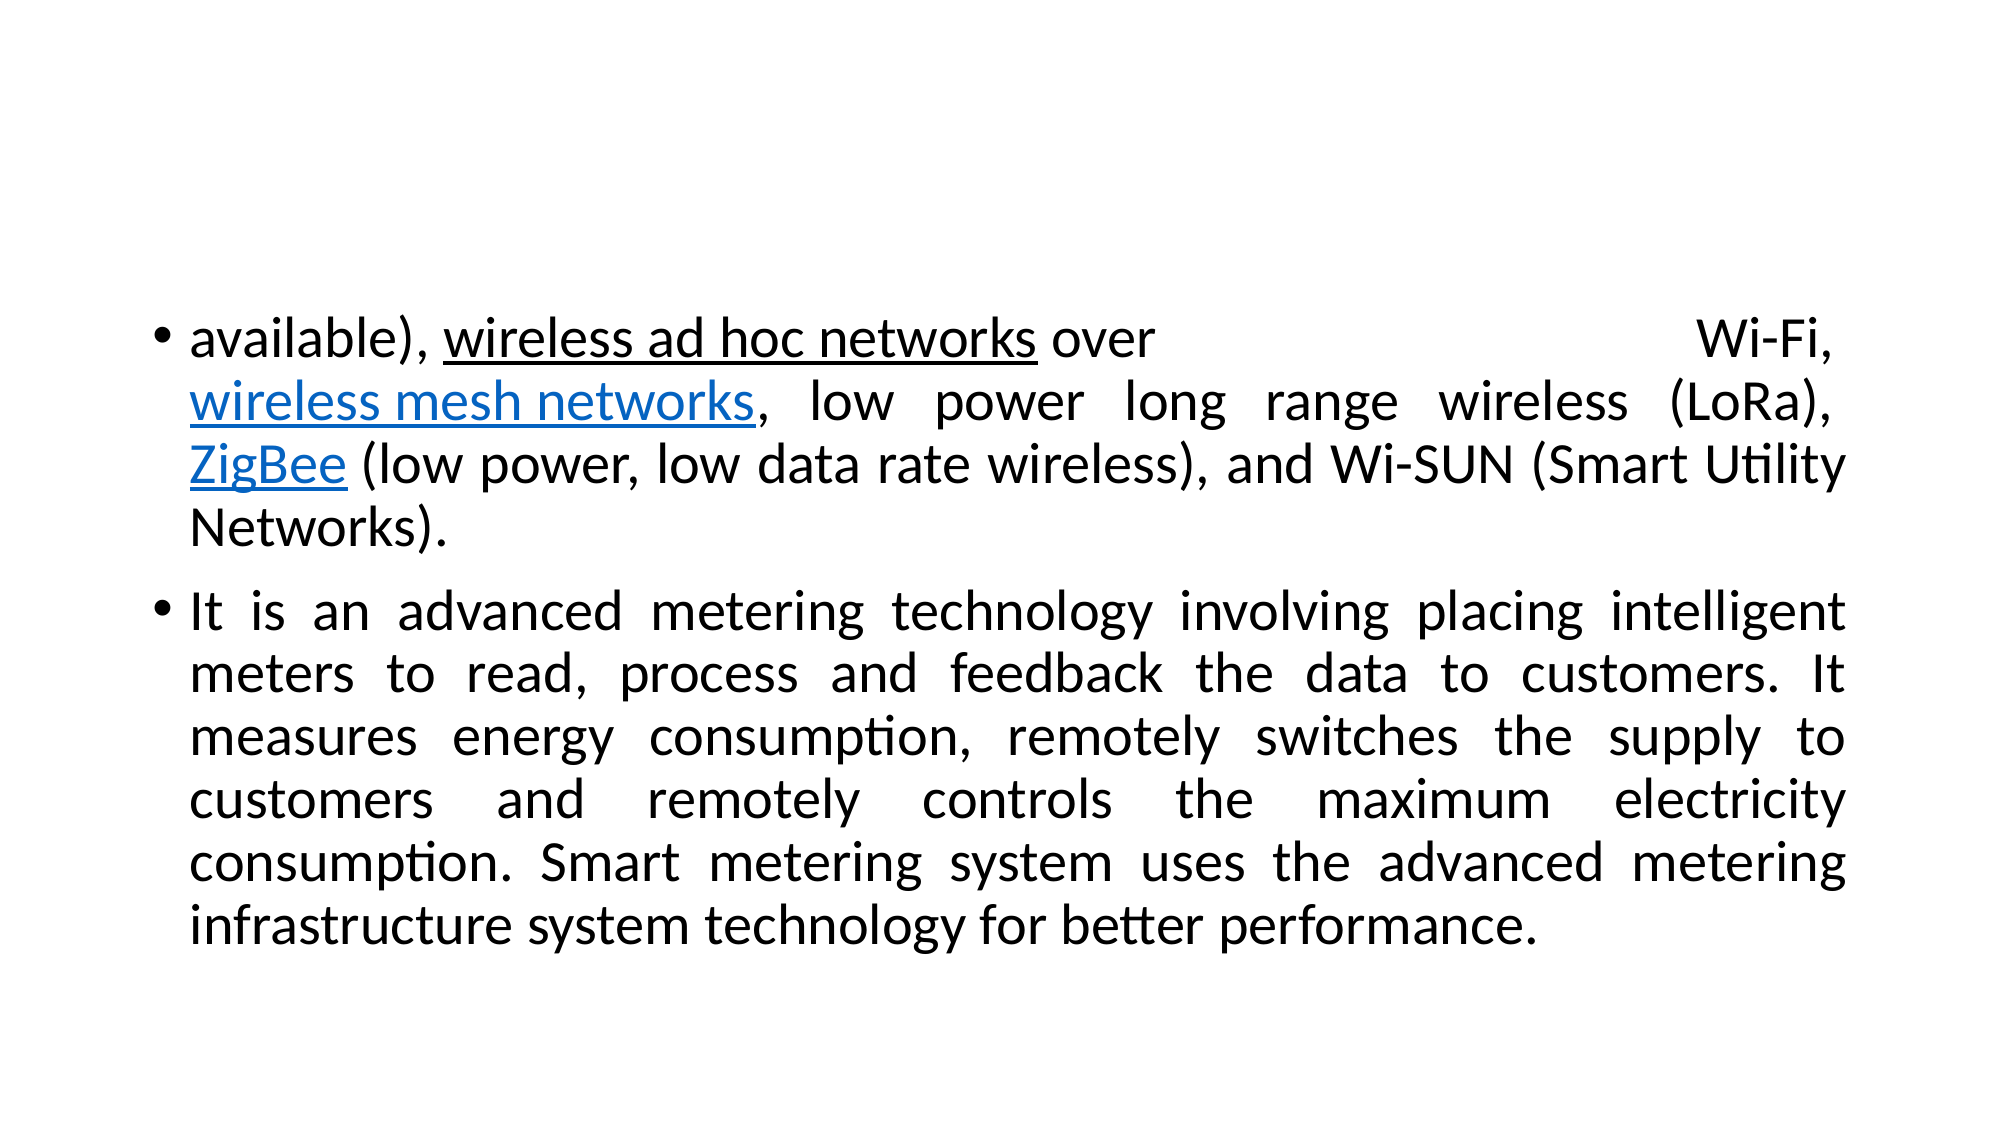

#
available), wireless ad hoc networks over Wi-Fi, wireless mesh networks, low power long range wireless (LoRa), ZigBee (low power, low data rate wireless), and Wi-SUN (Smart Utility Networks).
It is an advanced metering technology involving placing intelligent meters to read, process and feedback the data to customers. It measures energy consumption, remotely switches the supply to customers and remotely controls the maximum electricity consumption. Smart metering system uses the advanced metering infrastructure system technology for better performance.